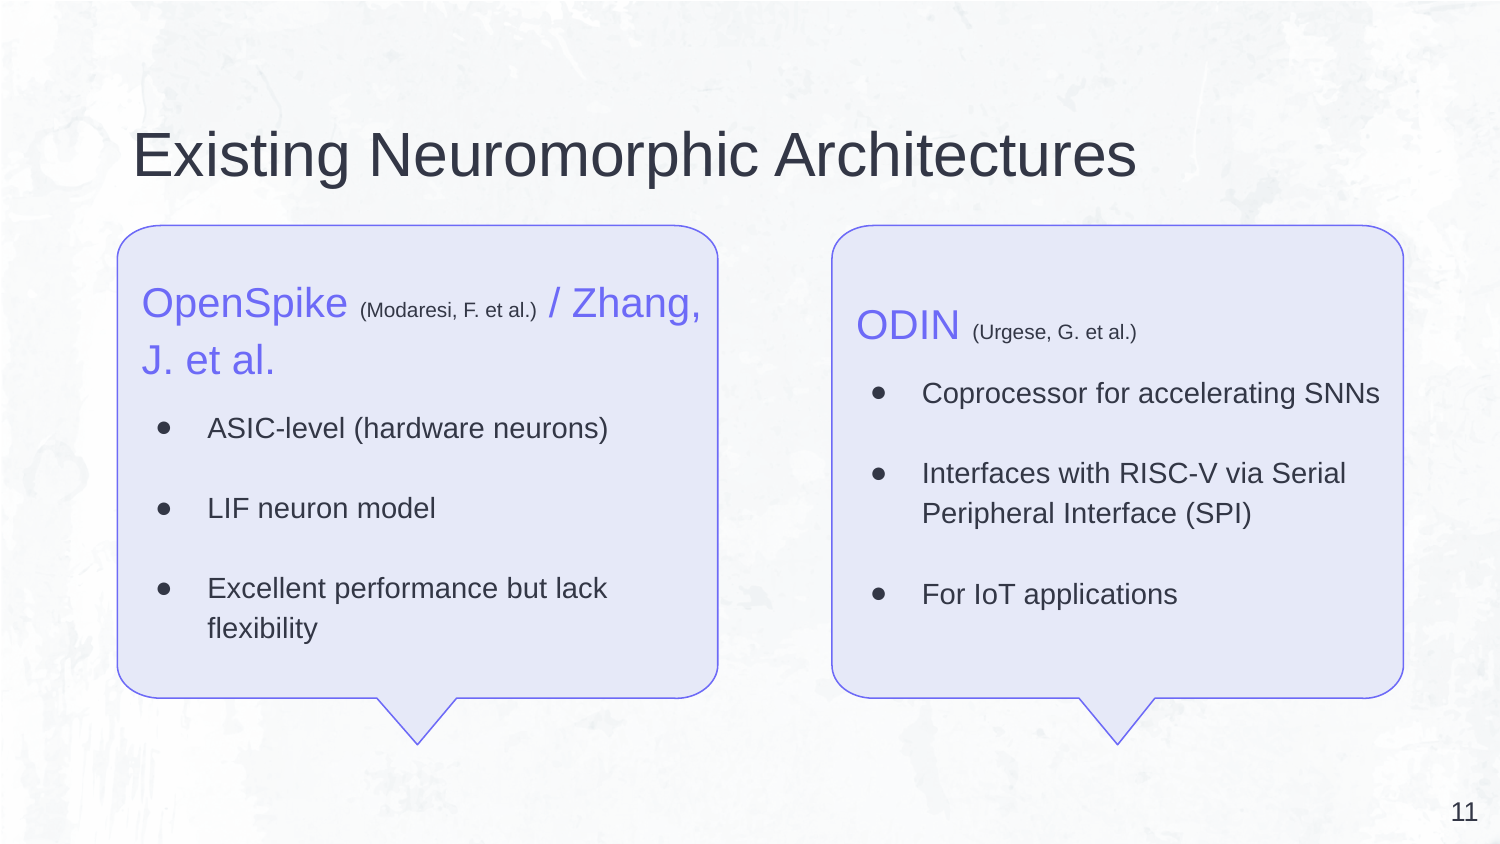

# Existing Neuromorphic Architectures
OpenSpike (Modaresi, F. et al.) / Zhang, J. et al.
ASIC-level (hardware neurons)

LIF neuron model

Excellent performance but lack flexibility

ODIN (Urgese, G. et al.)
Coprocessor for accelerating SNNs

Interfaces with RISC-V via Serial Peripheral Interface (SPI)

For IoT applications

11